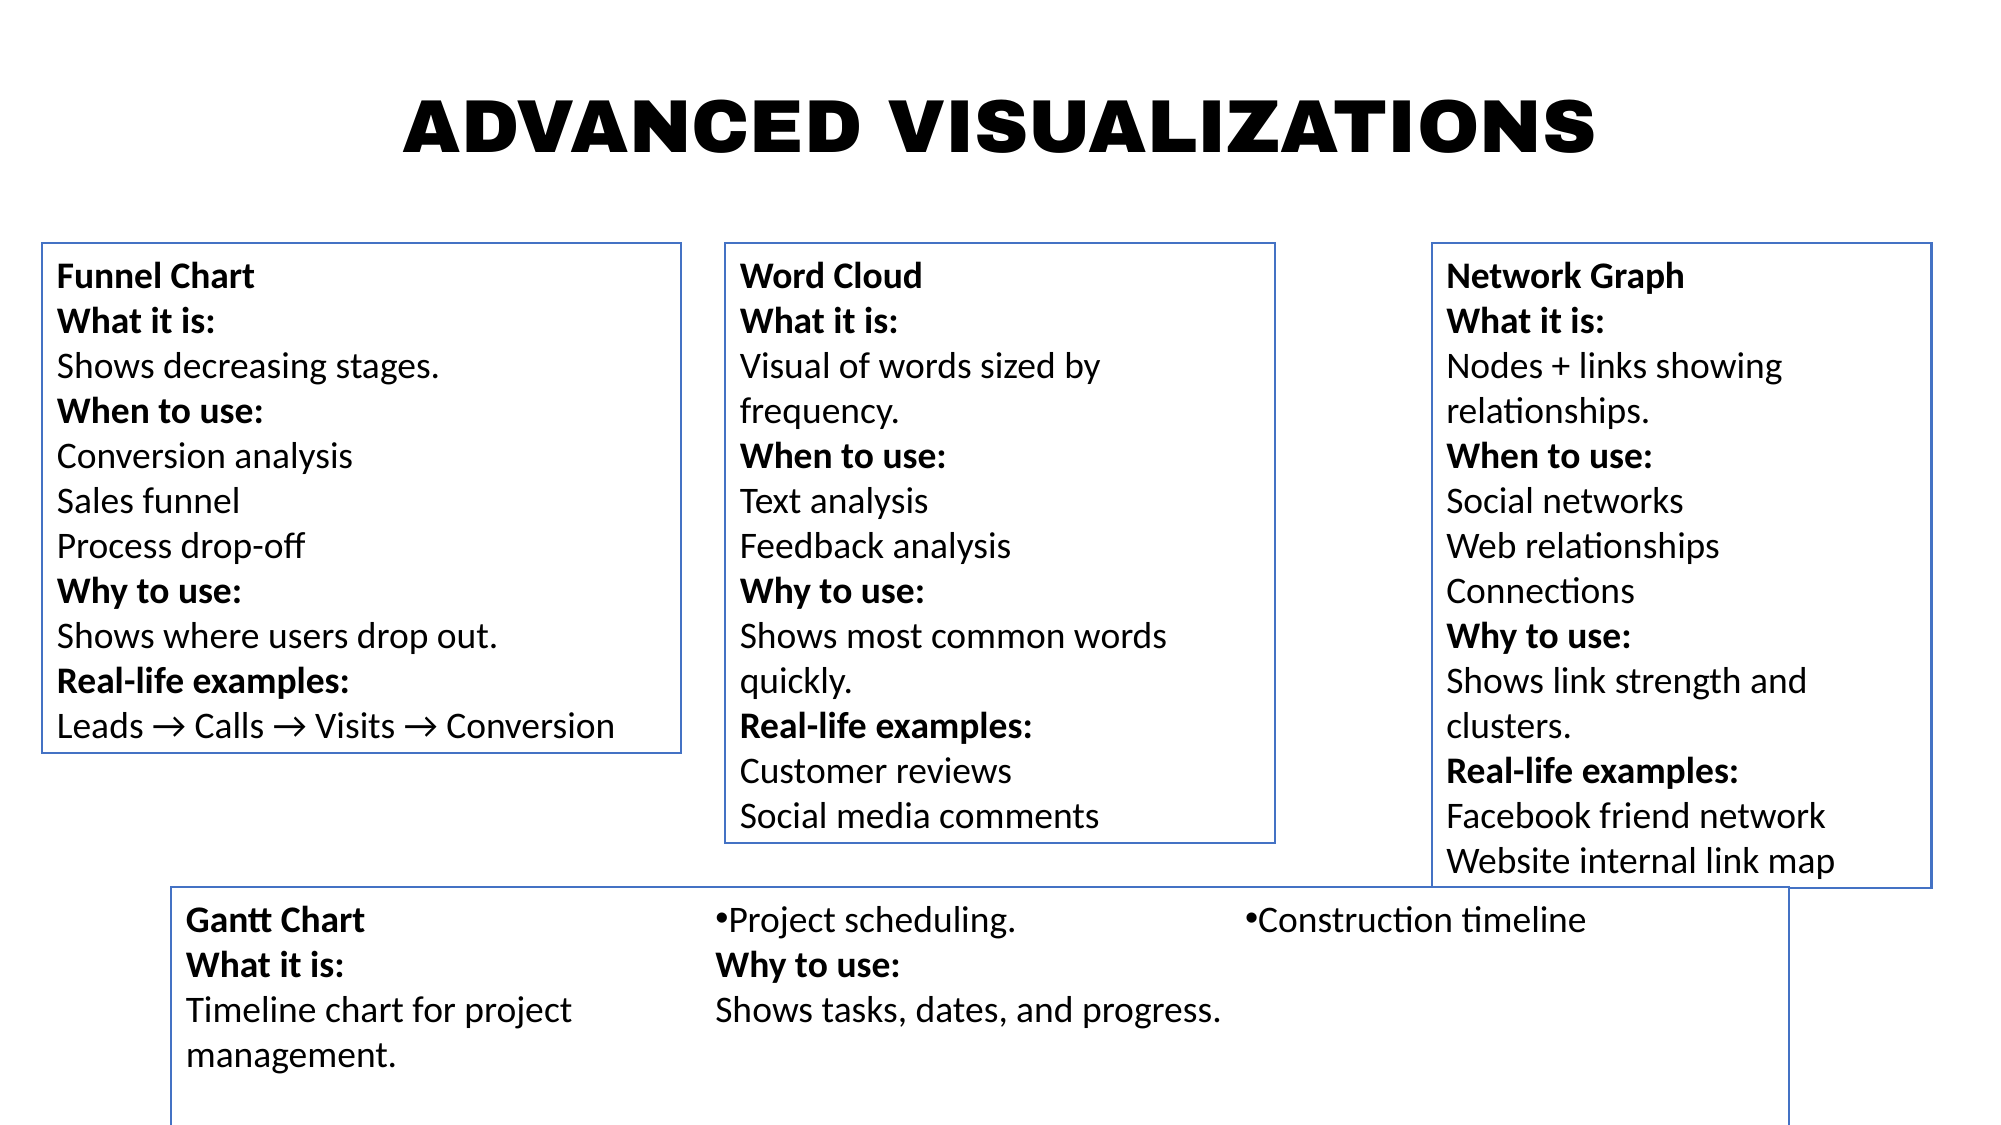

ADVANCED VISUALIZATIONS
Network Graph
What it is:
Nodes + links showing relationships.
When to use:
Social networks
Web relationships
Connections
Why to use:
Shows link strength and clusters.
Real-life examples:
Facebook friend network
Website internal link map
Funnel Chart
What it is:
Shows decreasing stages.
When to use:
Conversion analysis
Sales funnel
Process drop-off
Why to use:
Shows where users drop out.
Real-life examples:
Leads → Calls → Visits → Conversion
Word Cloud
What it is:
Visual of words sized by frequency.
When to use:
Text analysis
Feedback analysis
Why to use:
Shows most common words quickly.
Real-life examples:
Customer reviews
Social media comments
Gantt Chart
What it is:
Timeline chart for project management.

When to use:
Project scheduling.
Why to use:
Shows tasks, dates, and progress.

Real-life examples:
Software project plan
Construction timeline